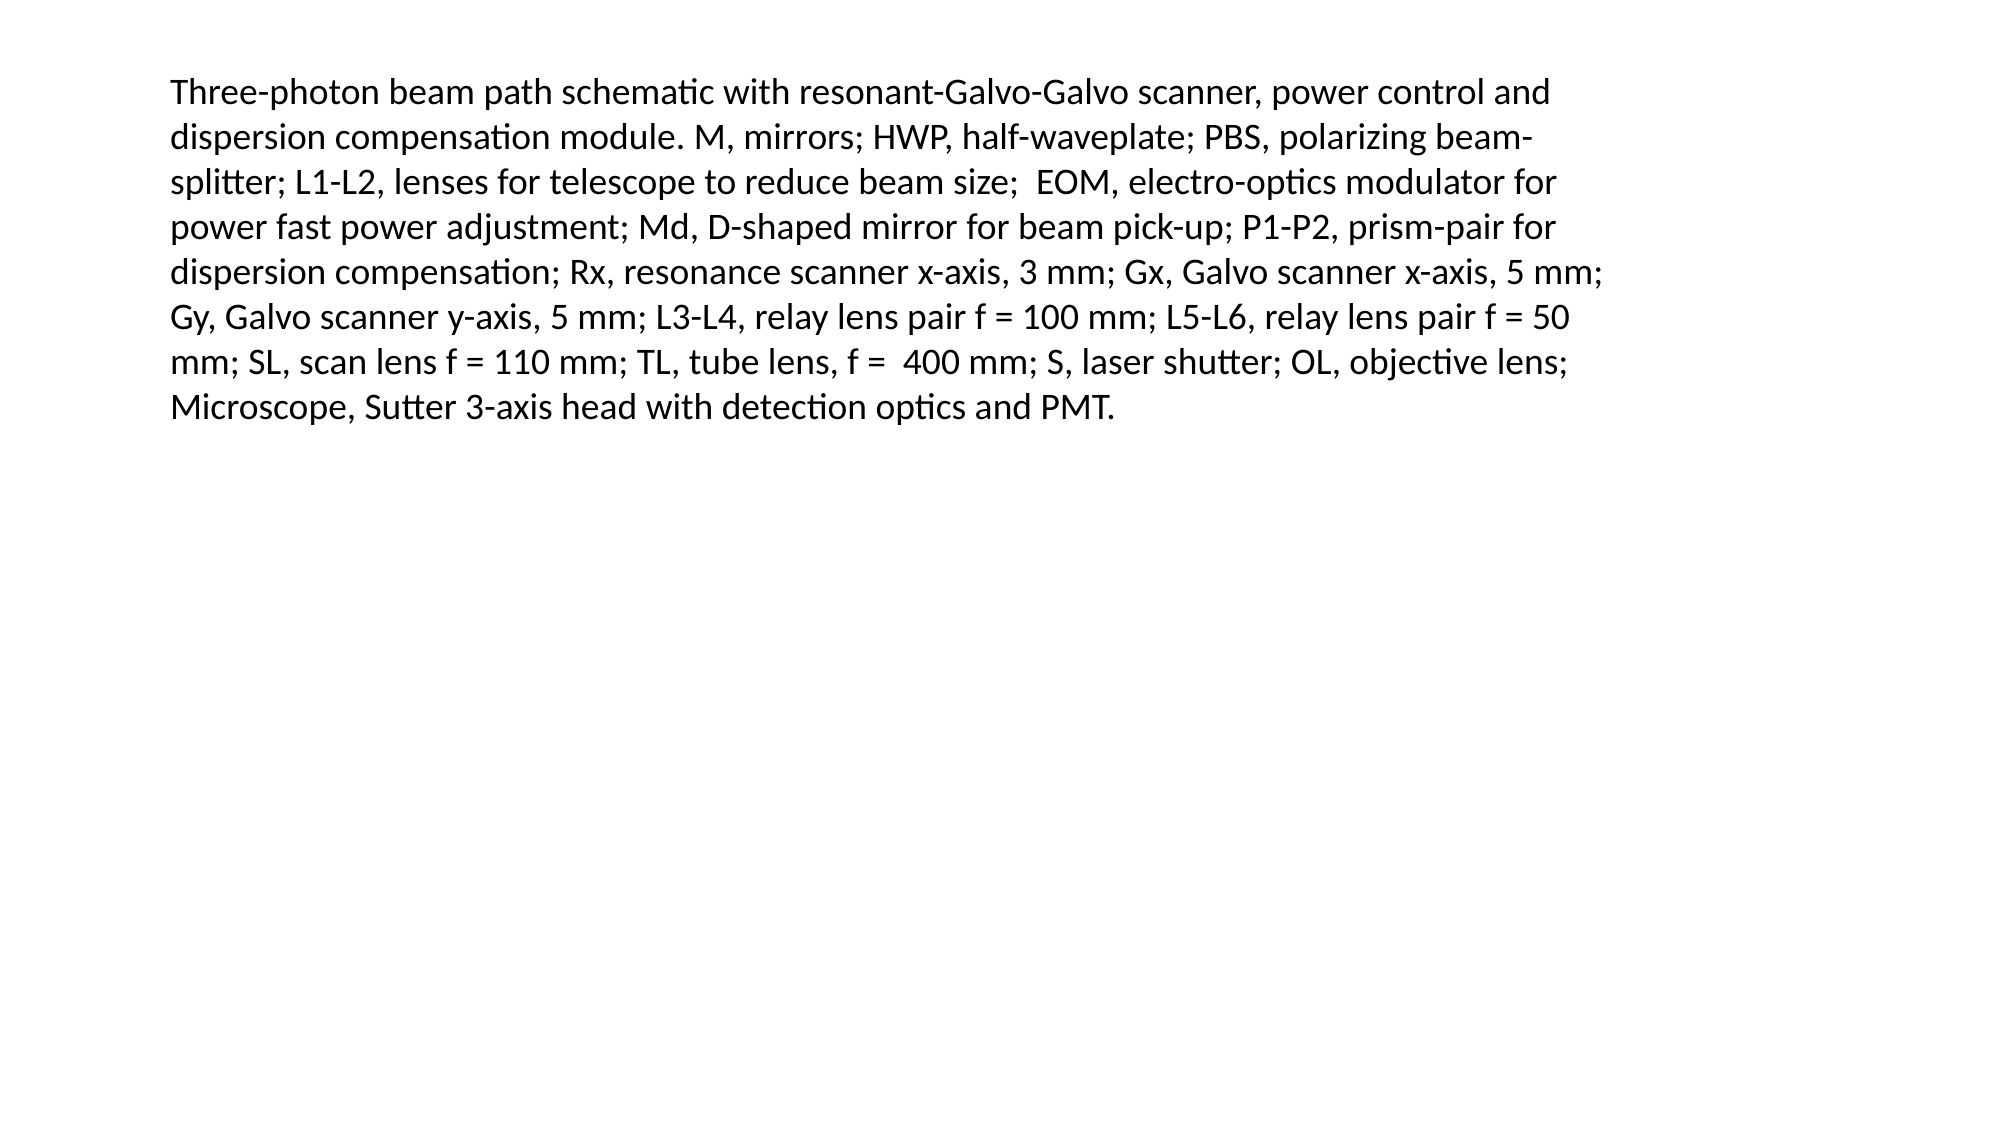

Three-photon beam path schematic with resonant-Galvo-Galvo scanner, power control and dispersion compensation module. M, mirrors; HWP, half-waveplate; PBS, polarizing beam-splitter; L1-L2, lenses for telescope to reduce beam size;  EOM, electro-optics modulator for power fast power adjustment; Md, D-shaped mirror for beam pick-up; P1-P2, prism-pair for dispersion compensation; Rx, resonance scanner x-axis, 3 mm; Gx, Galvo scanner x-axis, 5 mm; Gy, Galvo scanner y-axis, 5 mm; L3-L4, relay lens pair f = 100 mm; L5-L6, relay lens pair f = 50 mm; SL, scan lens f = 110 mm; TL, tube lens, f =  400 mm; S, laser shutter; OL, objective lens; Microscope, Sutter 3-axis head with detection optics and PMT.